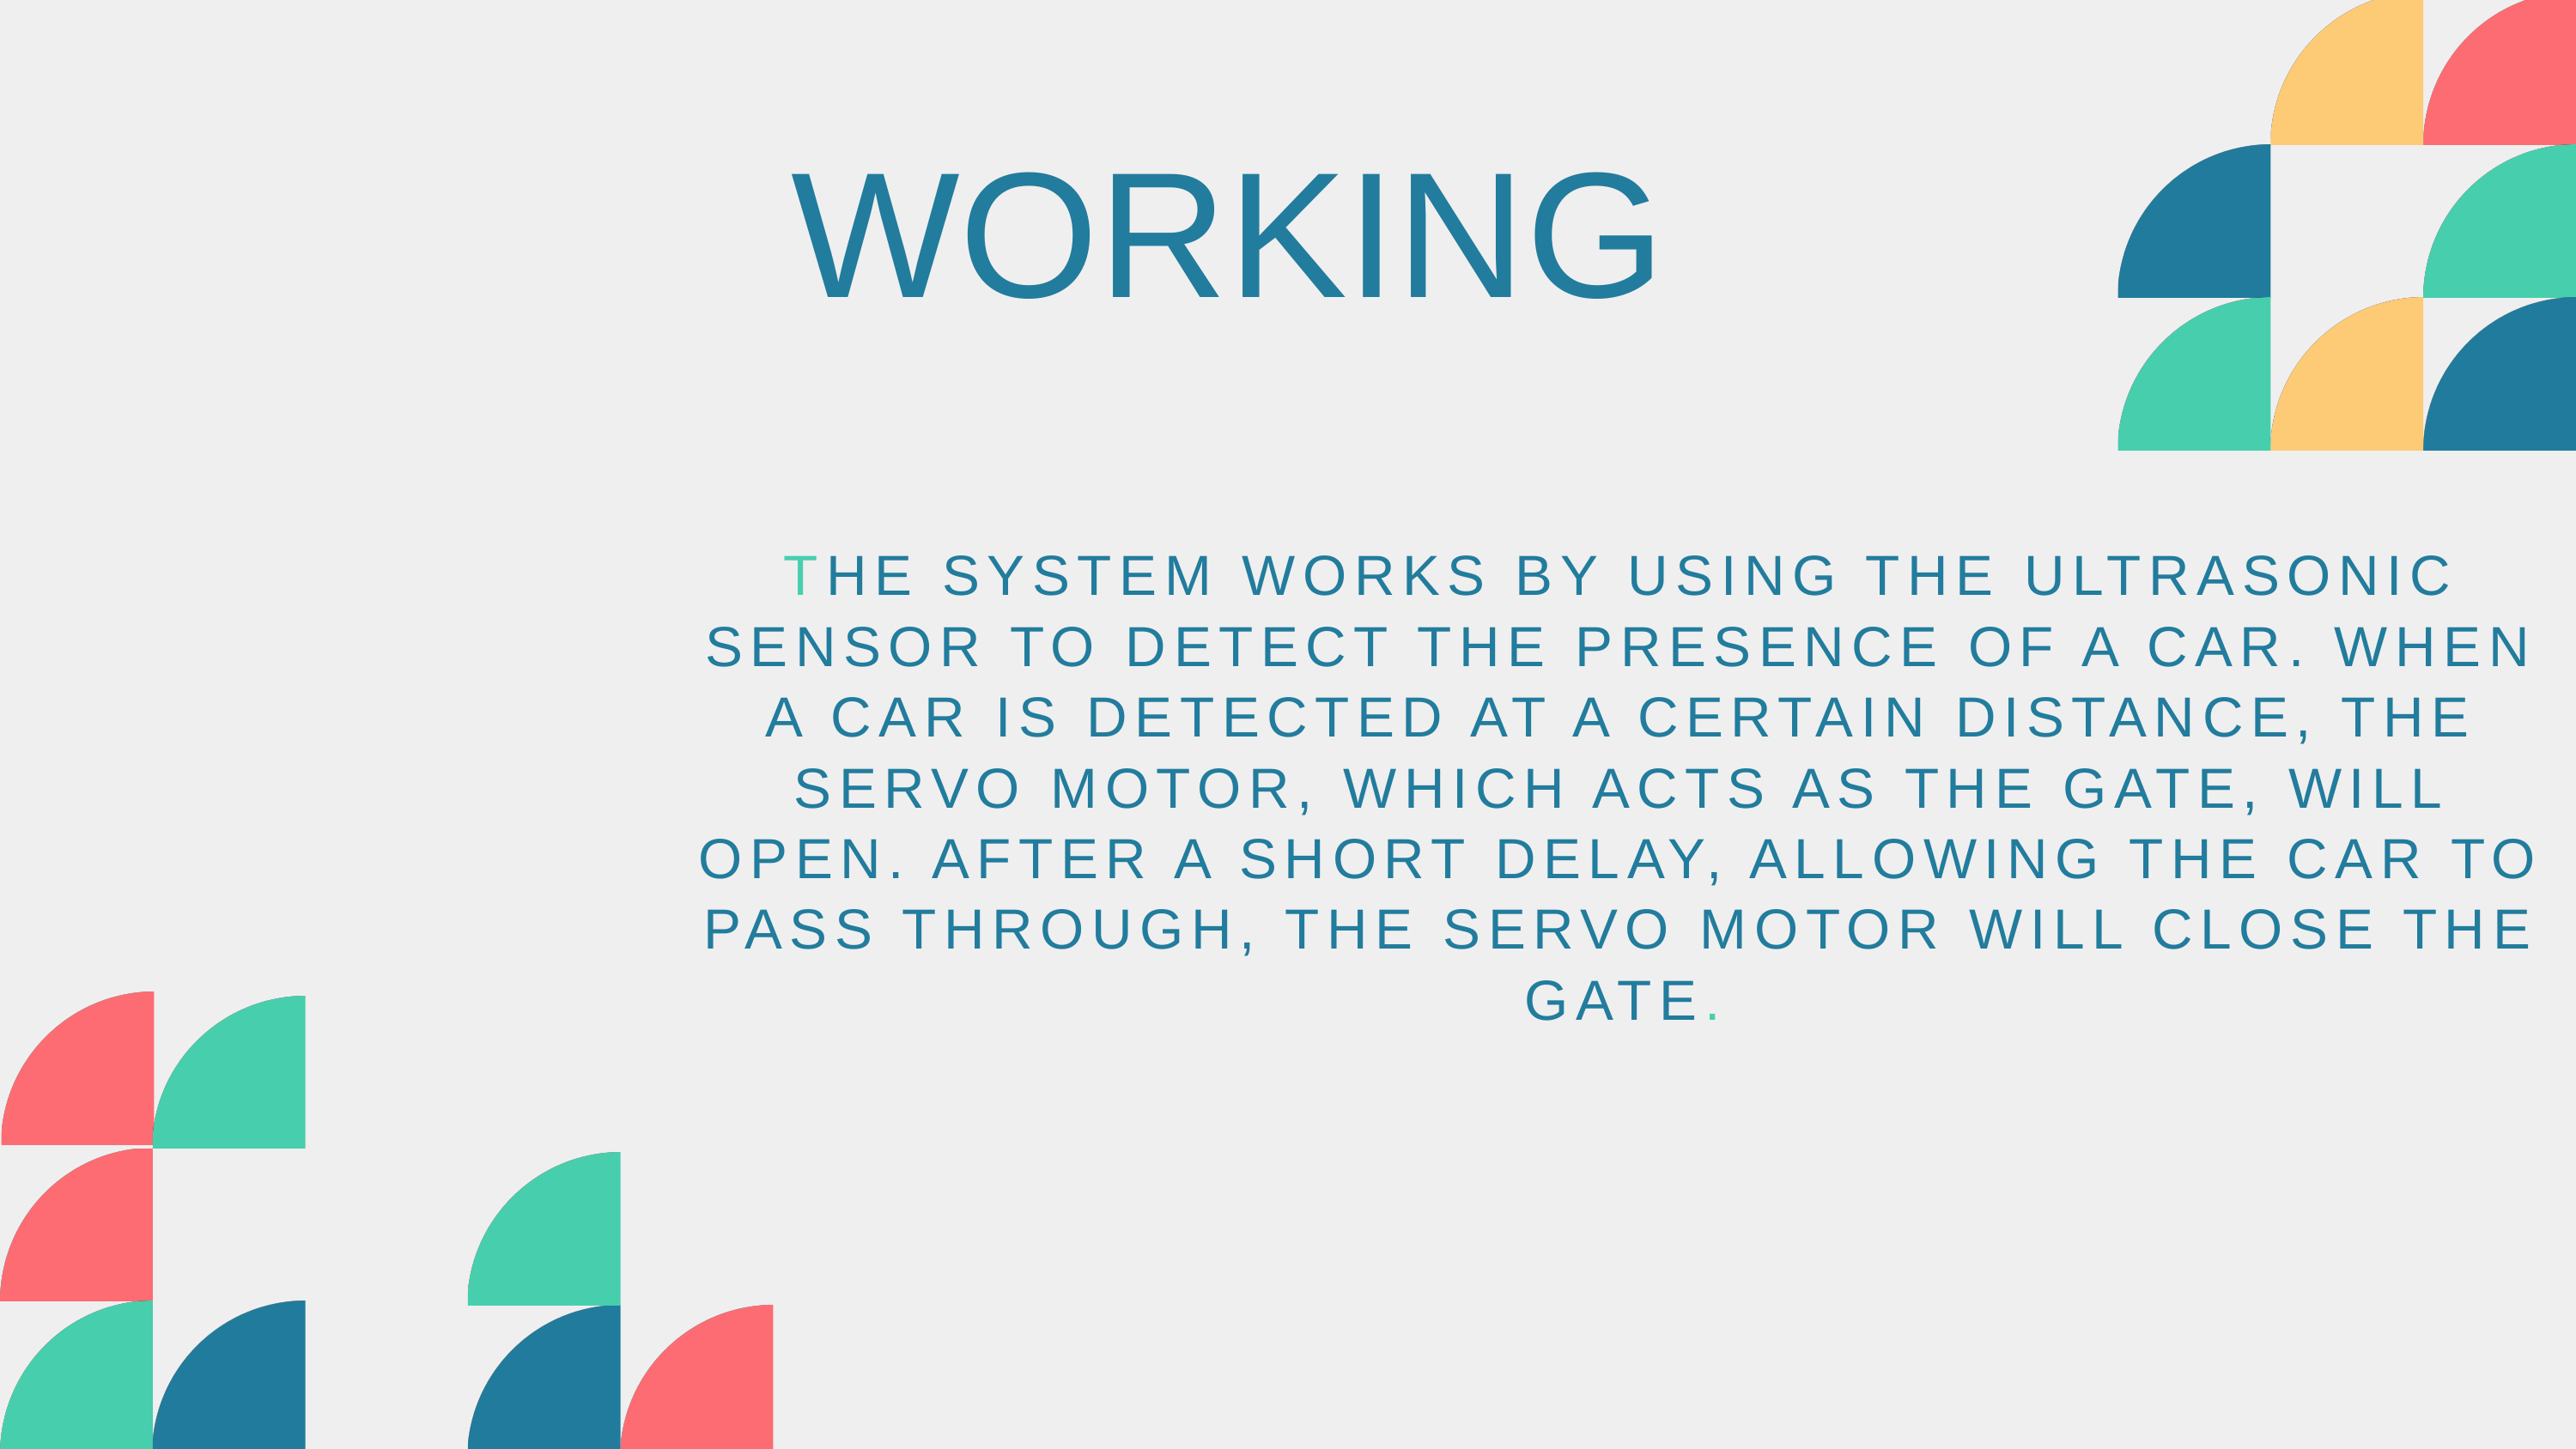

WORKING

THE SYSTEM WORKS BY USING THE ULTRASONIC SENSOR TO DETECT THE PRESENCE OF A CAR. WHEN A CAR IS DETECTED AT A CERTAIN DISTANCE, THE SERVO MOTOR, WHICH ACTS AS THE GATE, WILL OPEN. AFTER A SHORT DELAY, ALLOWING THE CAR TO PASS THROUGH, THE SERVO MOTOR WILL CLOSE THE GATE.